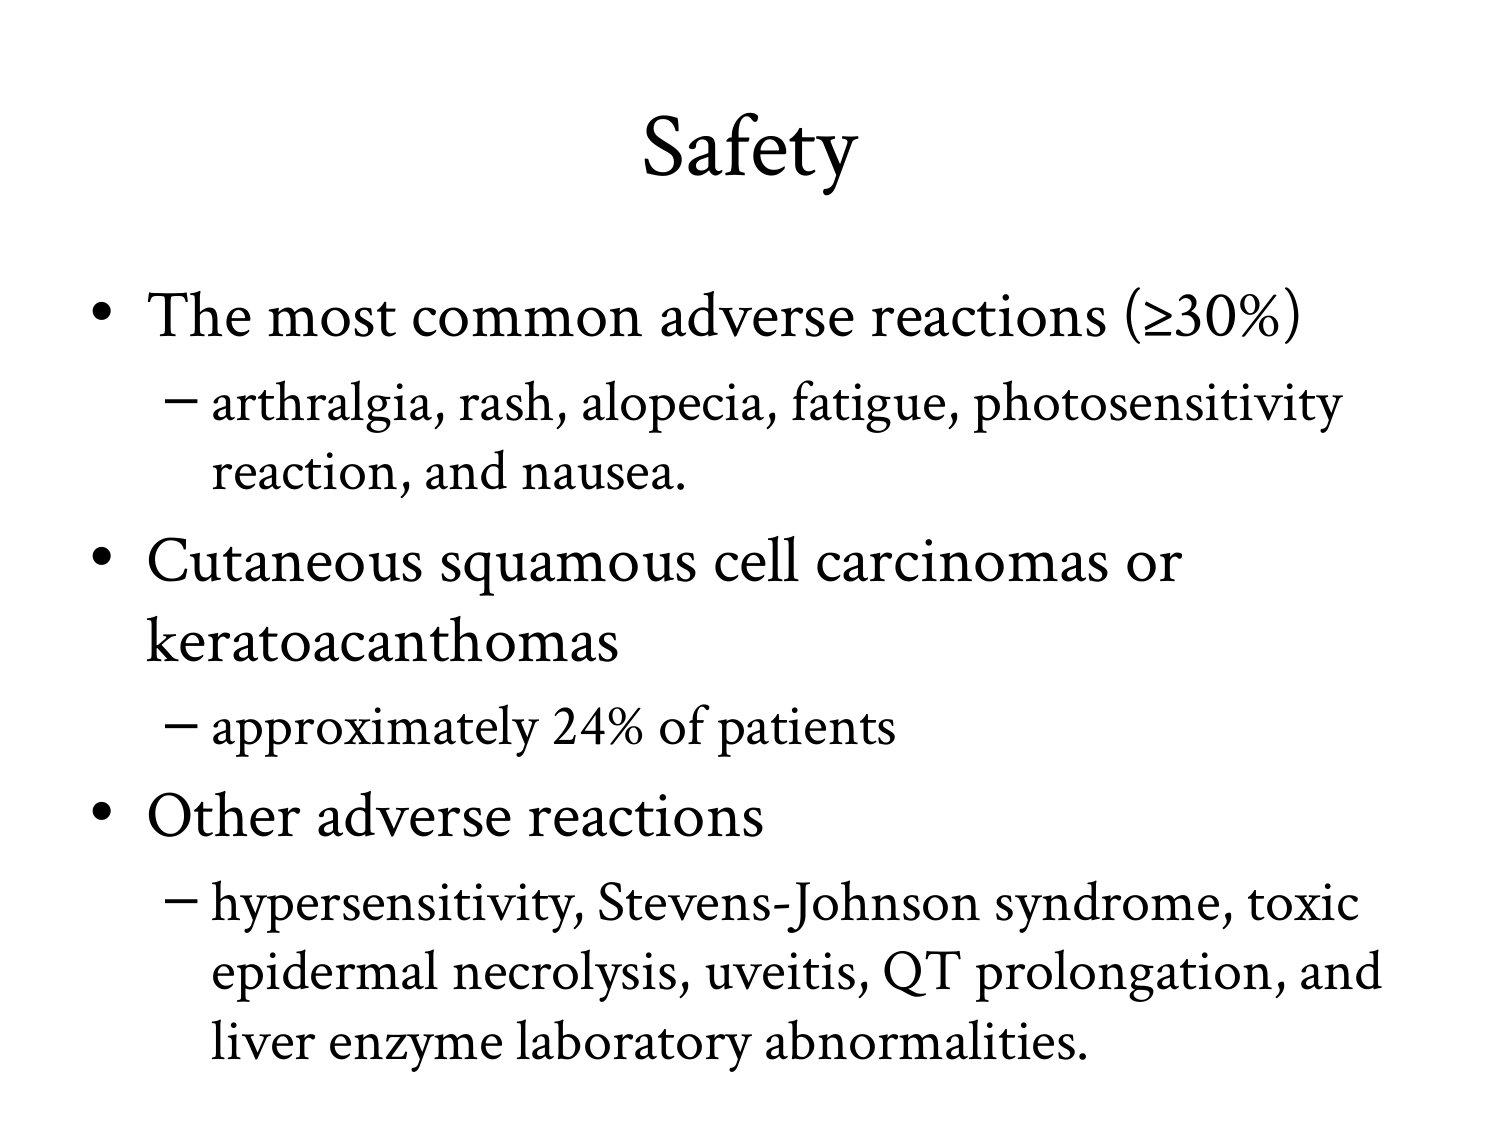

# Safety
The most common adverse reactions (≥30%)
arthralgia, rash, alopecia, fatigue, photosensitivity reaction, and nausea.
Cutaneous squamous cell carcinomas or keratoacanthomas
approximately 24% of patients
Other adverse reactions
hypersensitivity, Stevens-Johnson syndrome, toxic epidermal necrolysis, uveitis, QT prolongation, and liver enzyme laboratory abnormalities.